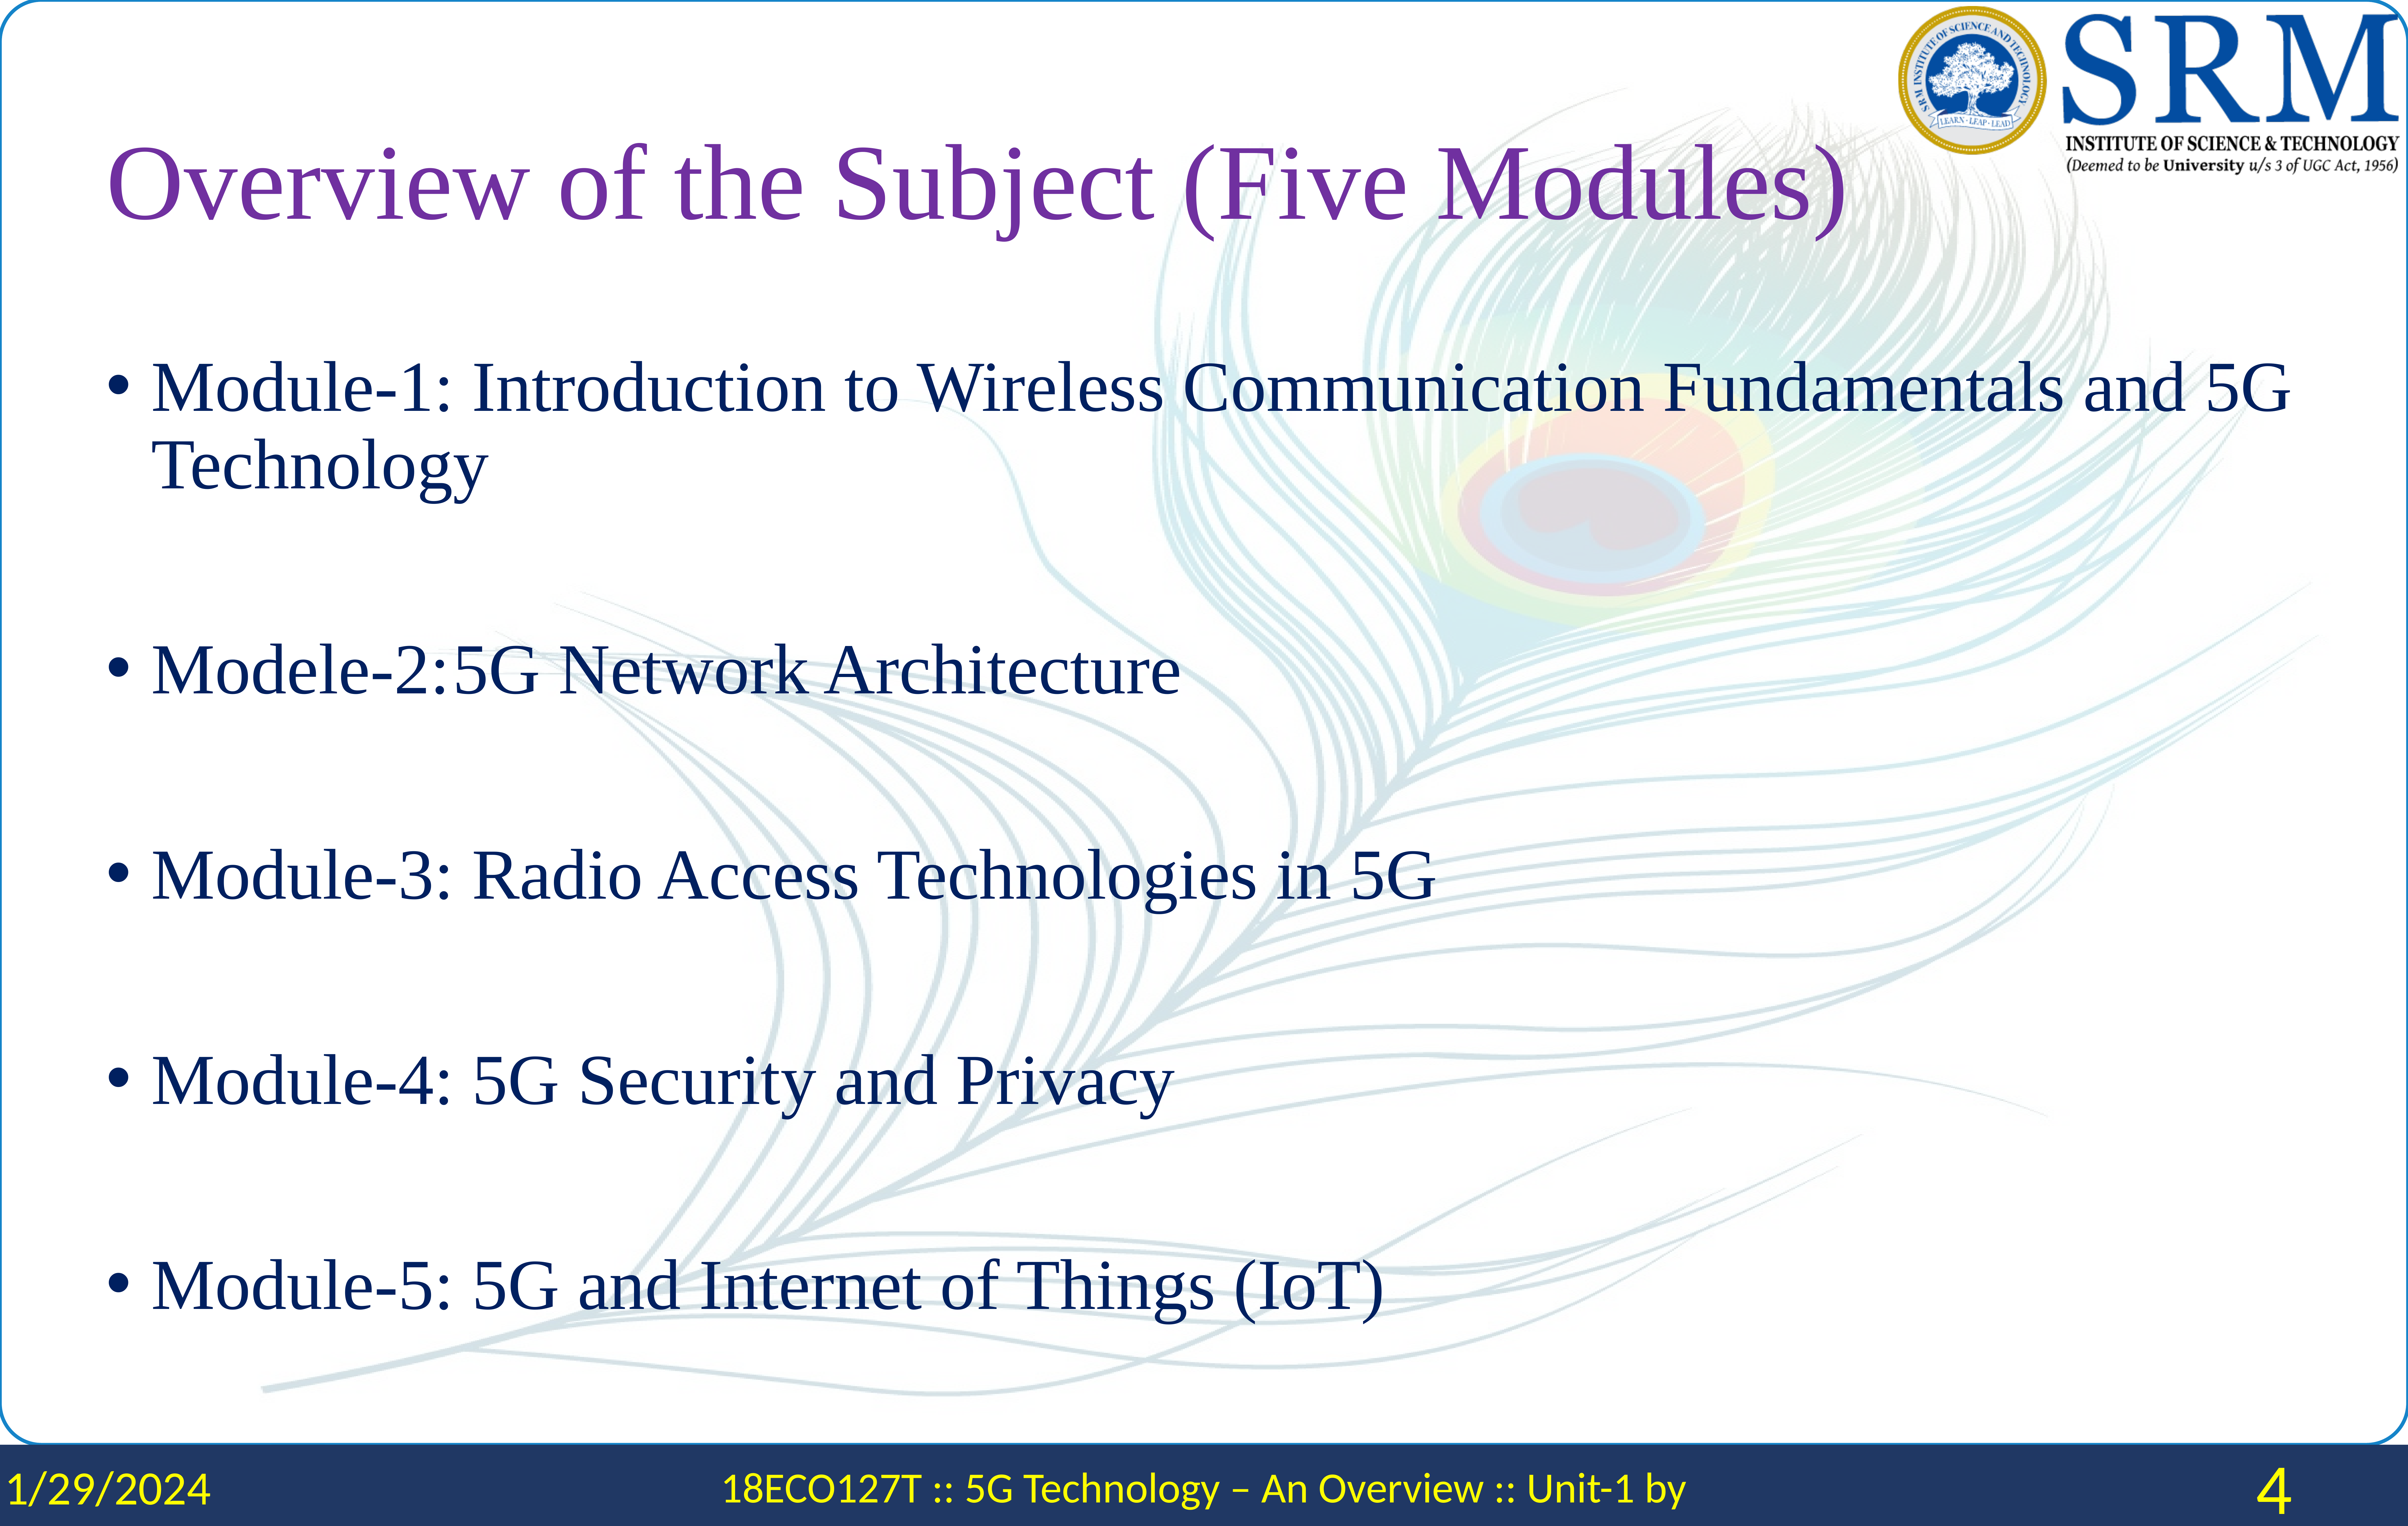

# Overview of the Subject (Five Modules)
Module-1: Introduction to Wireless Communication Fundamentals and 5G 		Technology

Modele-2:	5G Network Architecture

Module-3: Radio Access Technologies in 5G

Module-4: 5G Security and Privacy

Module-5: 5G and Internet of Things (IoT)
1/29/2024
18ECO127T :: 5G Technology – An Overview :: Unit-1 by
4